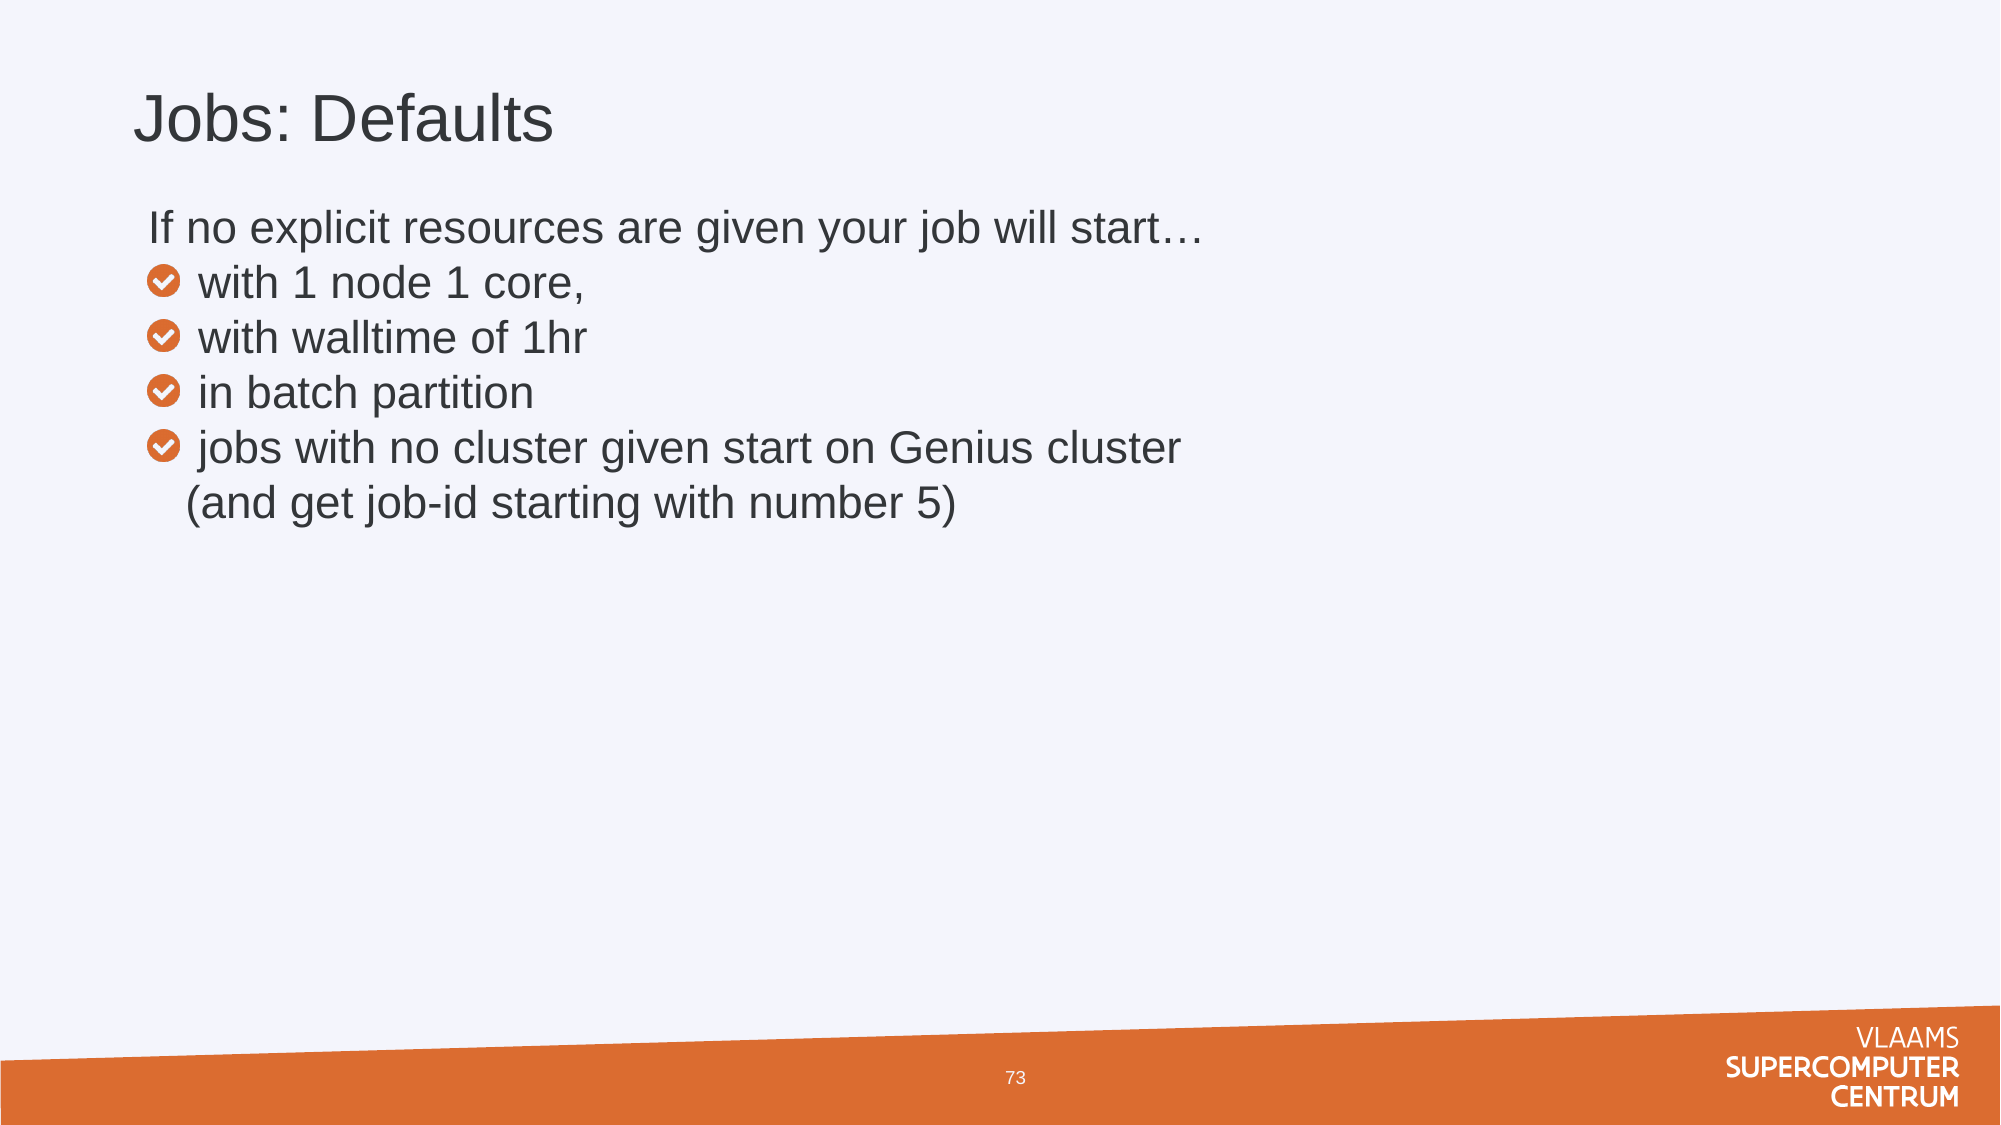

Jobs: Defaults
PBS (on Genius)
If no explicit resources are given your job will start…
 with 1 node 1 core,
 with walltime of 1hr
 in batch partition
 jobs with no cluster given start on Genius cluster
(and get job-id starting with number 5)
73